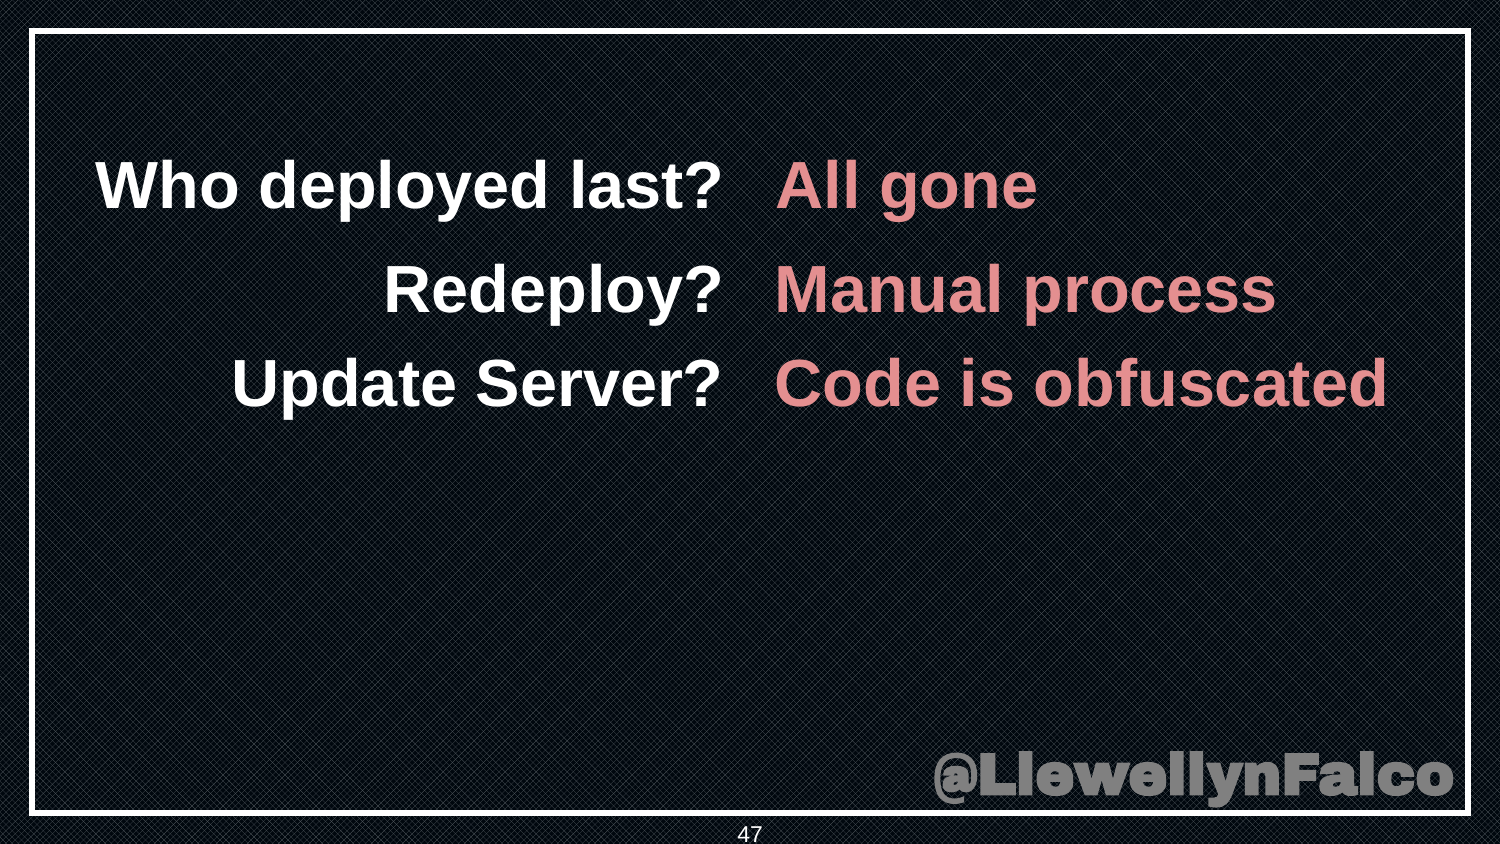

Who deployed last?
All gone
Redeploy?
Manual process
 Update Server?
Code is obfuscated

47